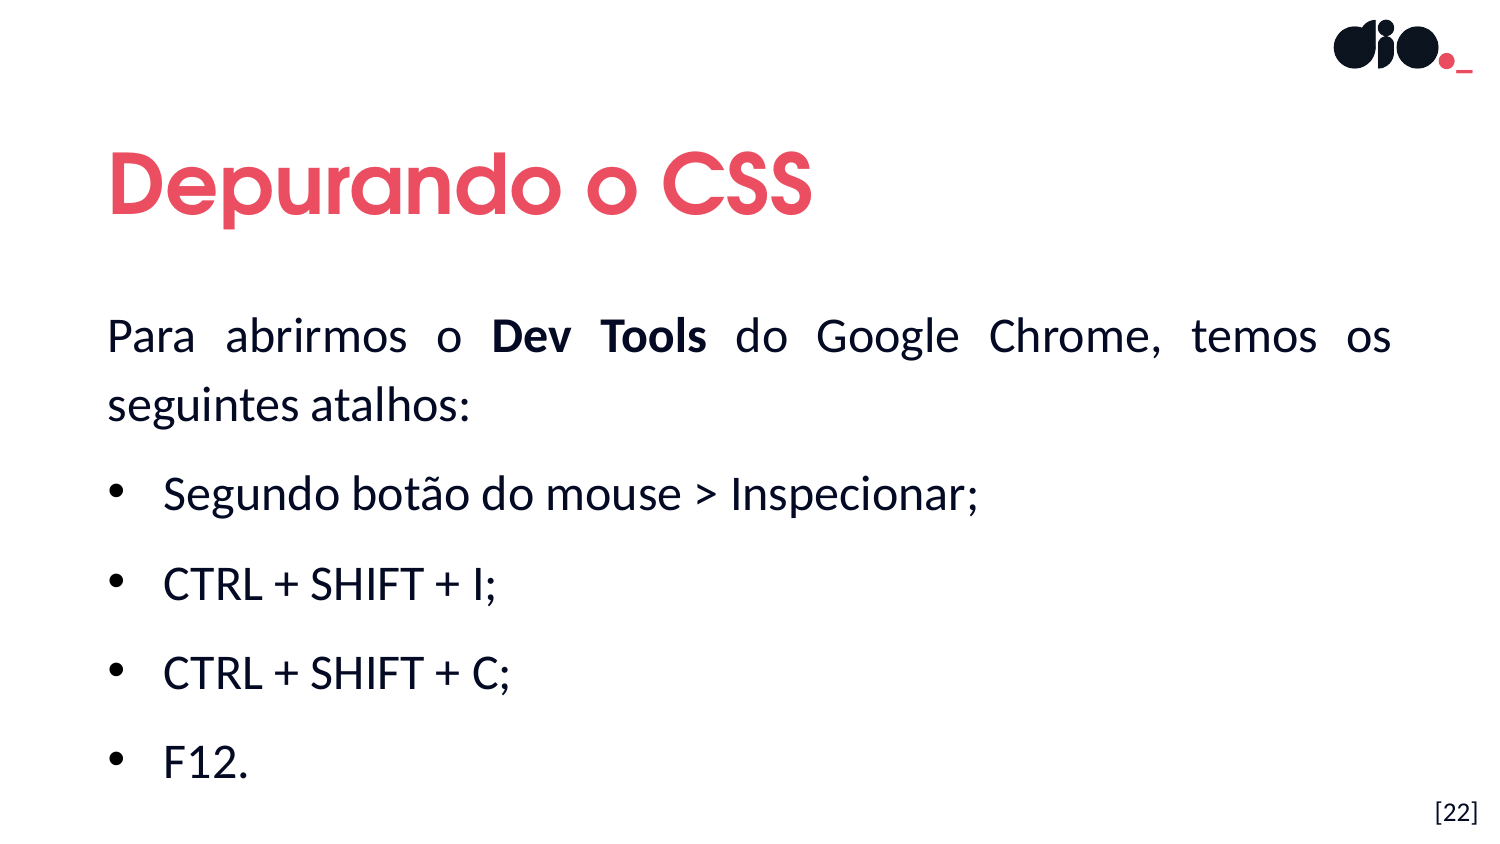

Depurando o CSS
Para abrirmos o Dev Tools do Google Chrome, temos os seguintes atalhos:
Segundo botão do mouse > Inspecionar;
CTRL + SHIFT + I;
CTRL + SHIFT + C;
F12.

[22]